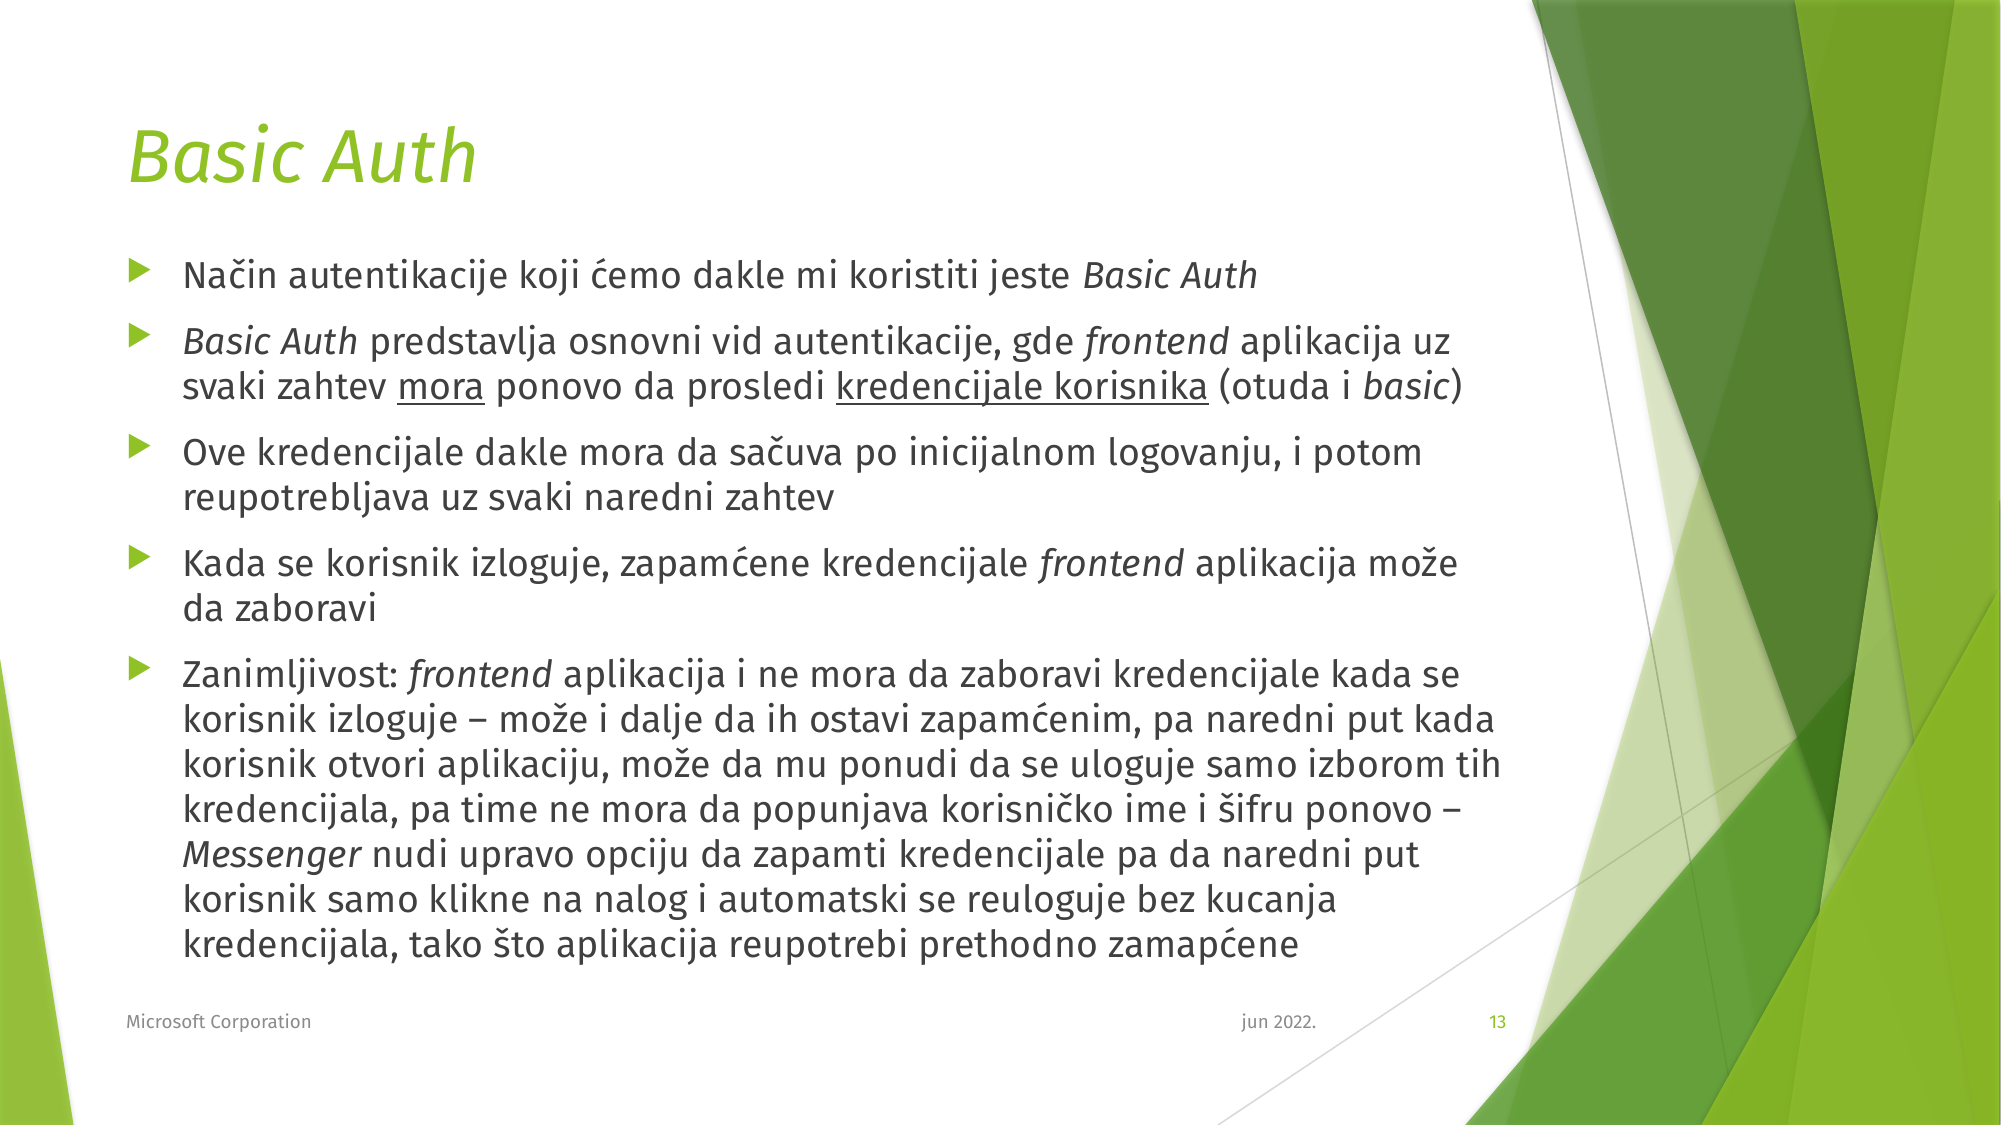

# Basic Auth
Način autentikacije koji ćemo dakle mi koristiti jeste Basic Auth
Basic Auth predstavlja osnovni vid autentikacije, gde frontend aplikacija uz svaki zahtev mora ponovo da prosledi kredencijale korisnika (otuda i basic)
Ove kredencijale dakle mora da sačuva po inicijalnom logovanju, i potom reupotrebljava uz svaki naredni zahtev
Kada se korisnik izloguje, zapamćene kredencijale frontend aplikacija može da zaboravi
Zanimljivost: frontend aplikacija i ne mora da zaboravi kredencijale kada se korisnik izloguje – može i dalje da ih ostavi zapamćenim, pa naredni put kada korisnik otvori aplikaciju, može da mu ponudi da se uloguje samo izborom tih kredencijala, pa time ne mora da popunjava korisničko ime i šifru ponovo – Messenger nudi upravo opciju da zapamti kredencijale pa da naredni put korisnik samo klikne na nalog i automatski se reuloguje bez kucanja kredencijala, tako što aplikacija reupotrebi prethodno zamapćene
Microsoft Corporation
jun 2022.
13